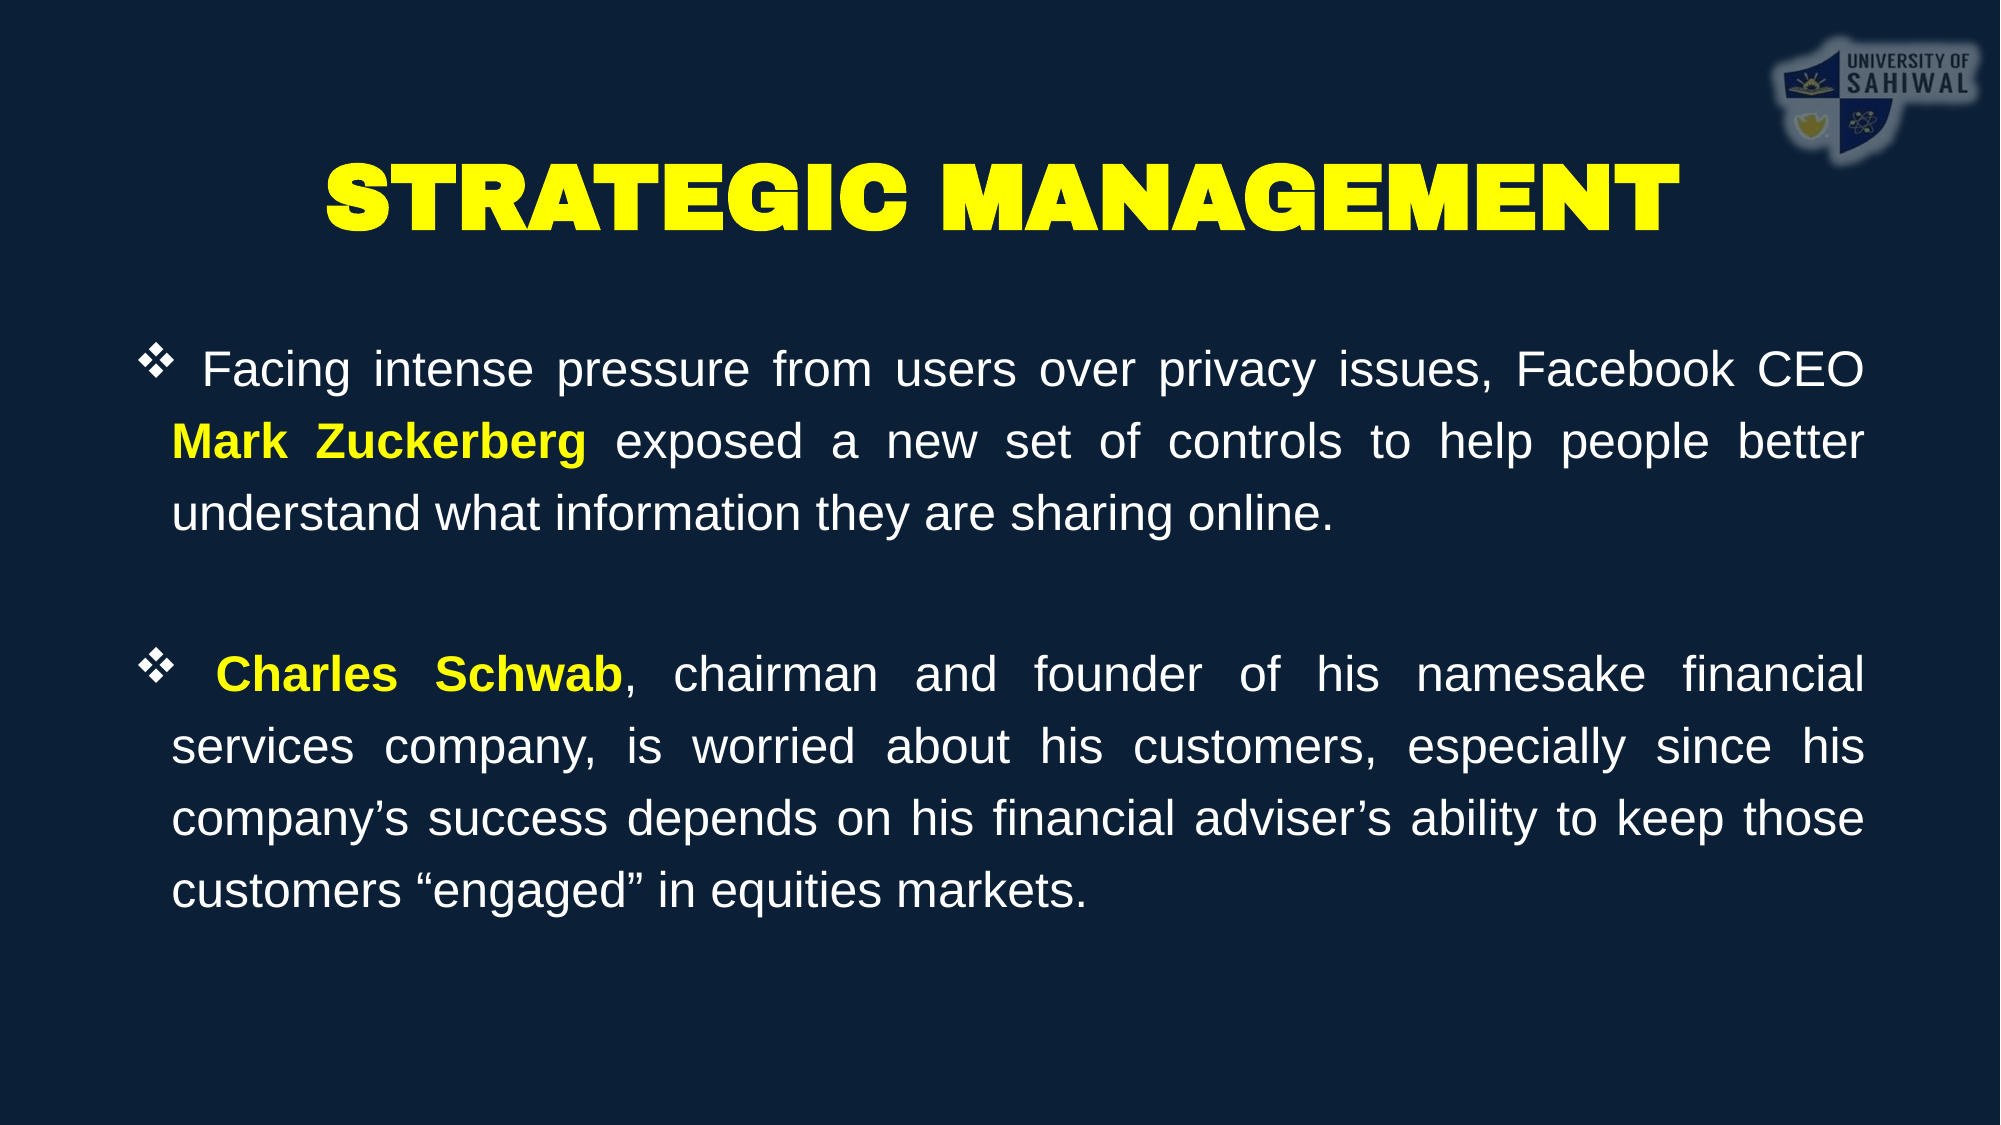

STRATEGIC MANAGEMENT

 Facing intense pressure from users over privacy issues, Facebook CEO Mark Zuckerberg exposed a new set of controls to help people better understand what information they are sharing online.

 Charles Schwab, chairman and founder of his namesake financial services company, is worried about his customers, especially since his company’s success depends on his financial adviser’s ability to keep those customers “engaged” in equities markets.